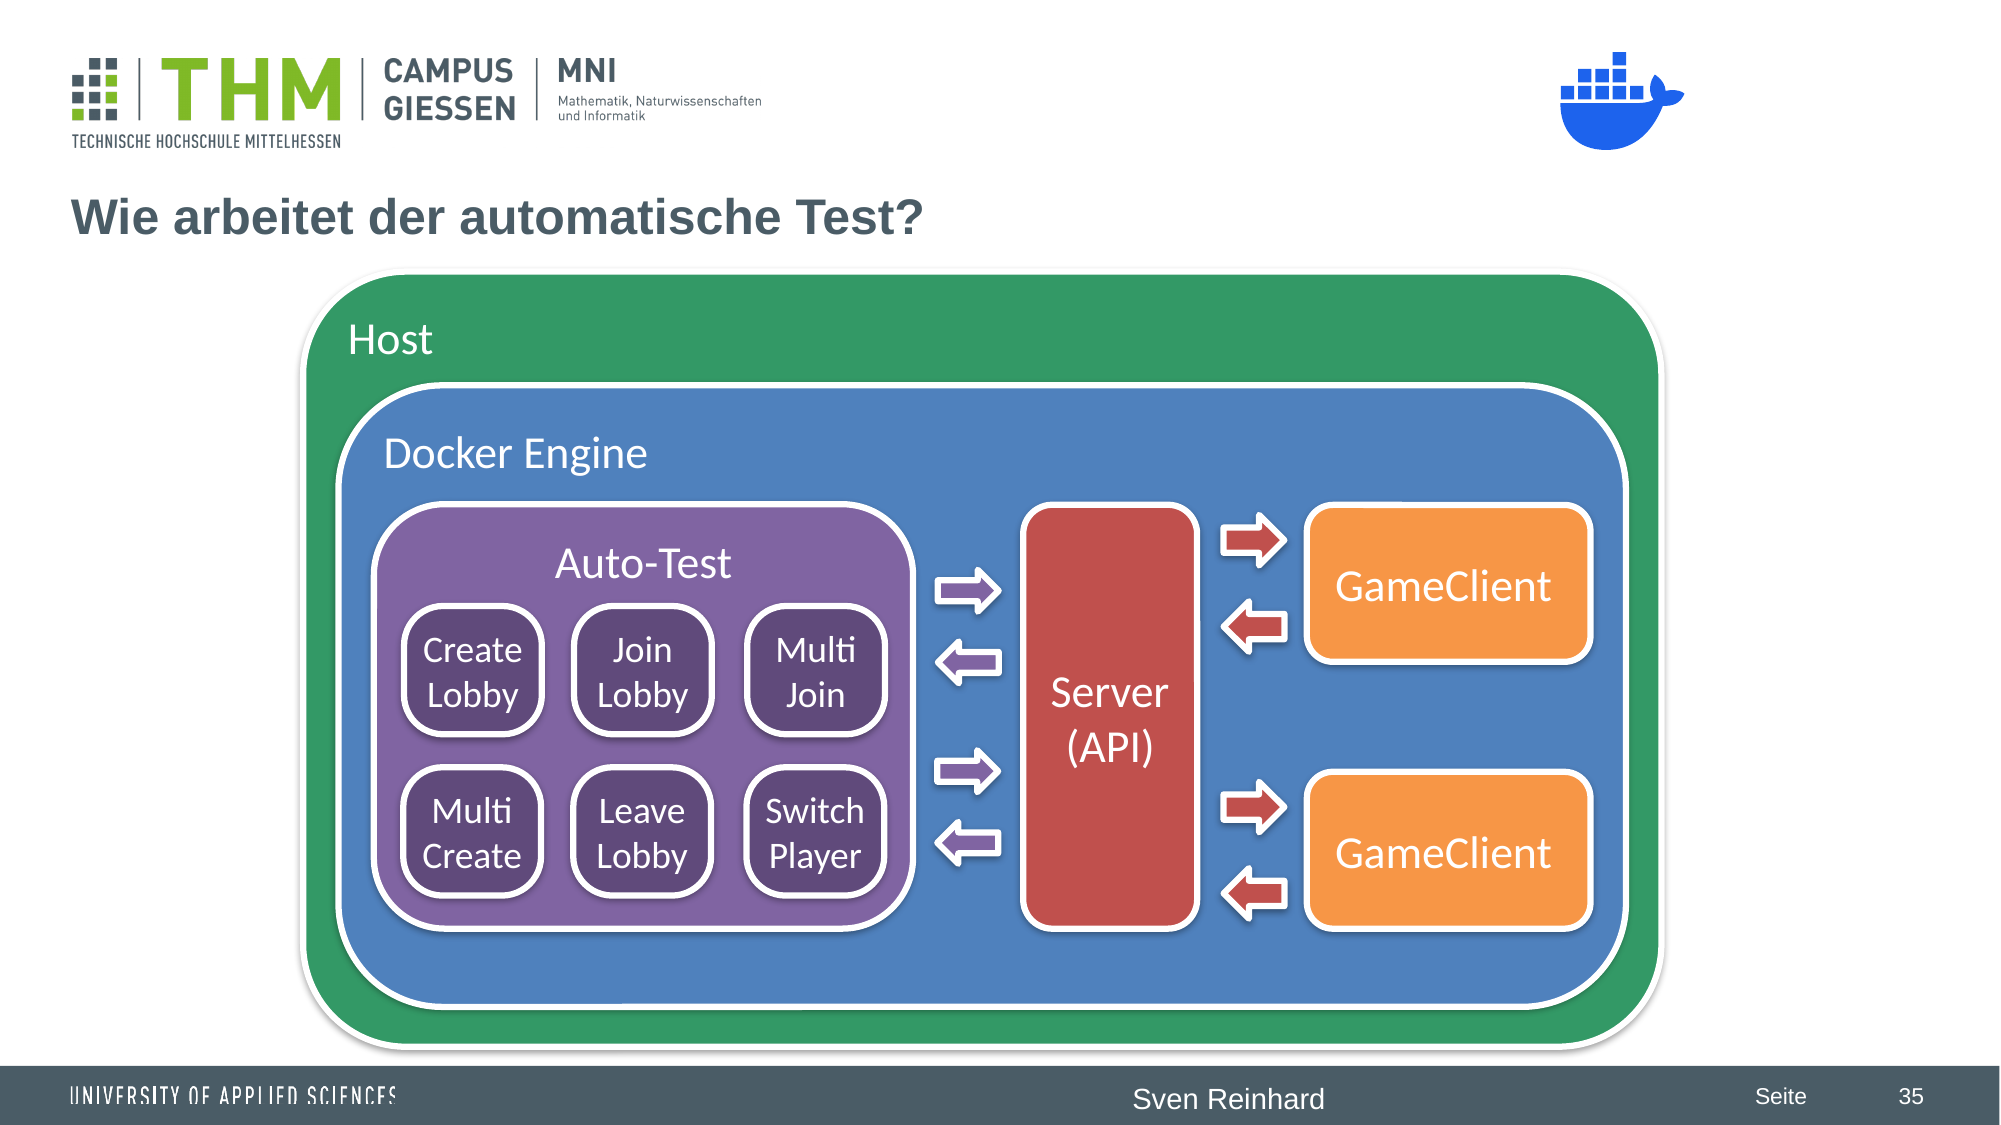

# Wie arbeitet der automatische Test?
Host
Docker Engine
Auto-Test
Server
(API)
GameClient

Create
Lobby
Join
Lobby
Multi
Join
Multi
Create
Leave
Lobby
Switch
Player

GameClient

35
Sven Reinhard